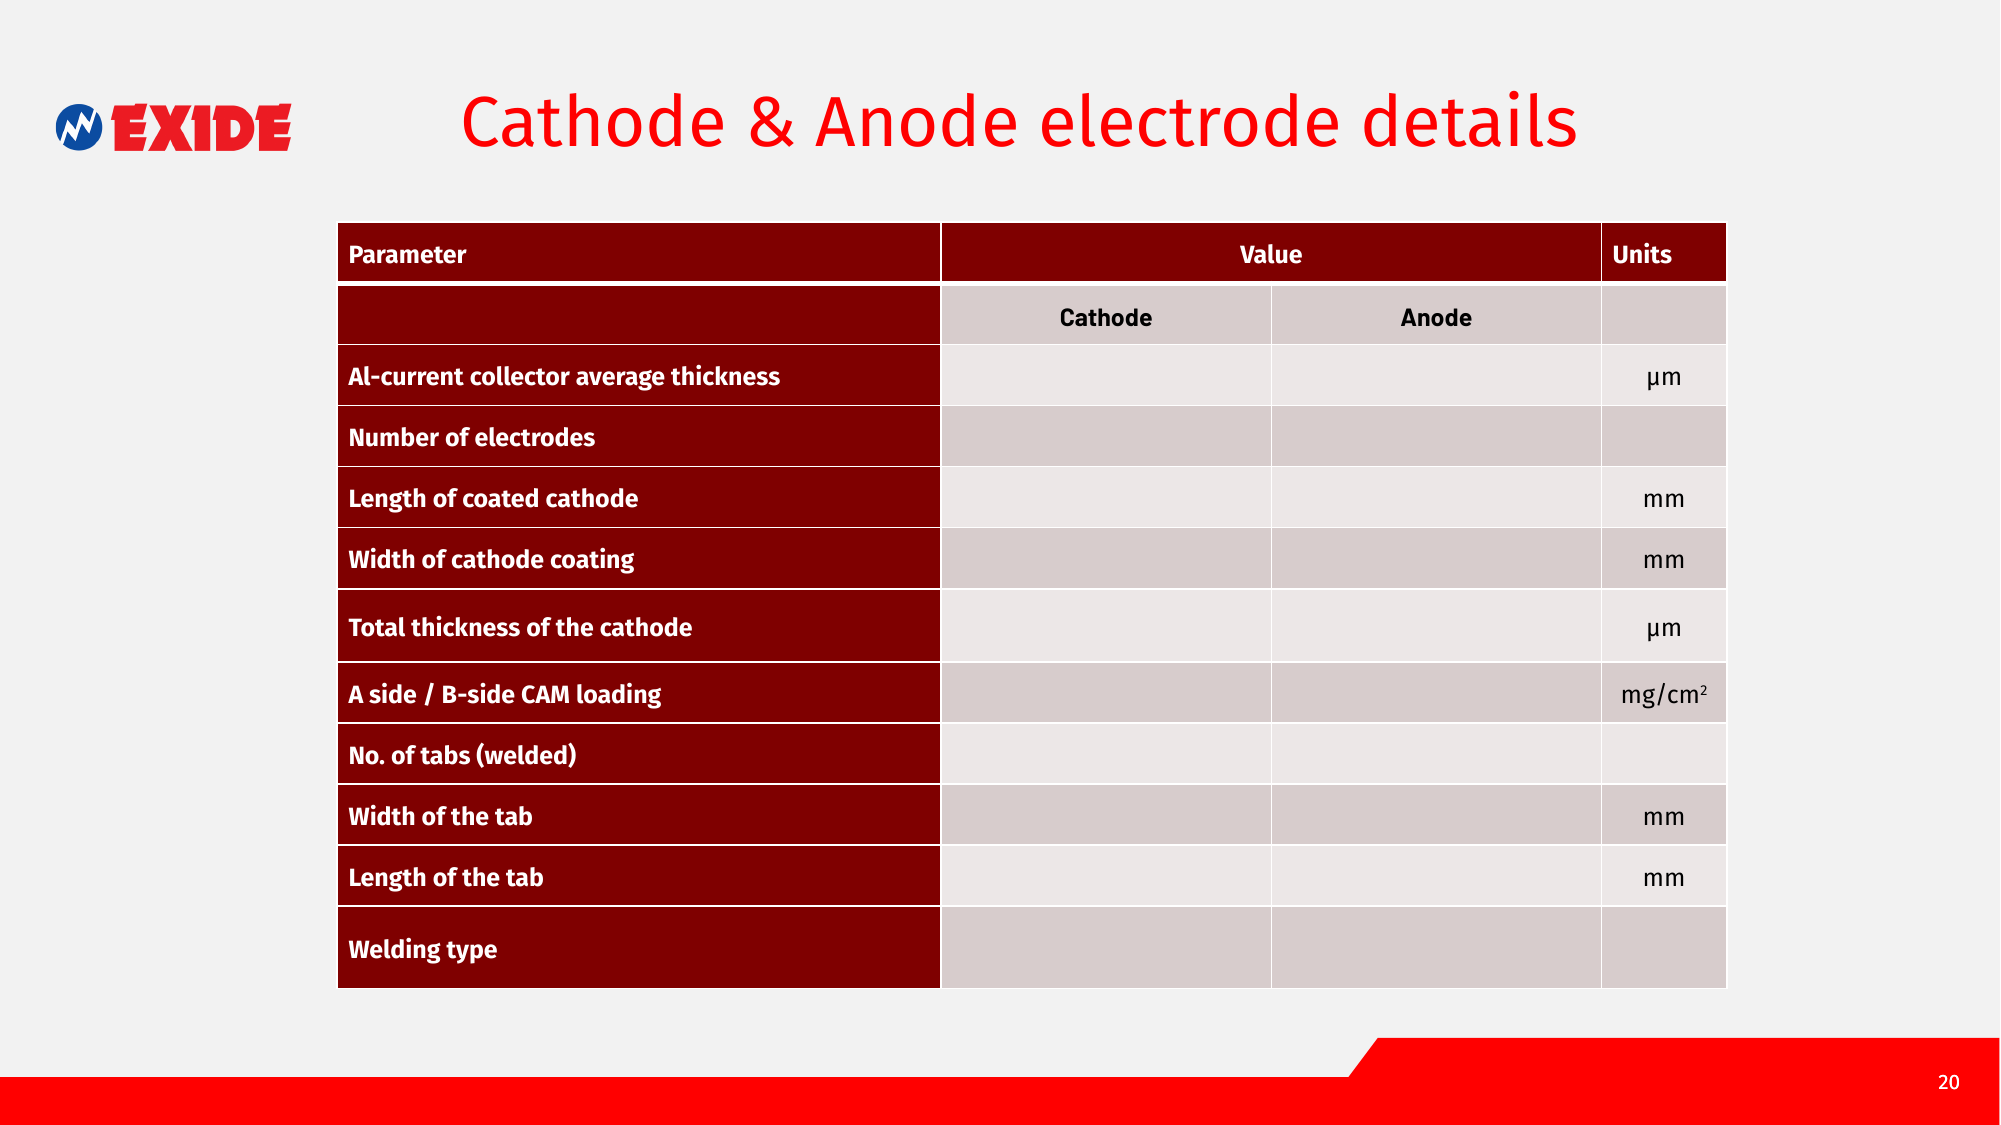

# Cathode & Anode electrode details
| Parameter | Value |  | Units |
| --- | --- | --- | --- |
|  | Cathode | Anode |  |
| Al-current collector average thickness |  |  | µm |
| Number of electrodes |  |  |  |
| Length of coated cathode |  |  | mm |
| Width of cathode coating |  |  | mm |
| Total thickness of the cathode |  |  | µm |
| A side / B-side CAM loading |  |  | mg/cm2 |
| No. of tabs (welded) |  |  |  |
| Width of the tab |  |  | mm |
| Length of the tab |  |  | mm |
| Welding type |  |  |  |